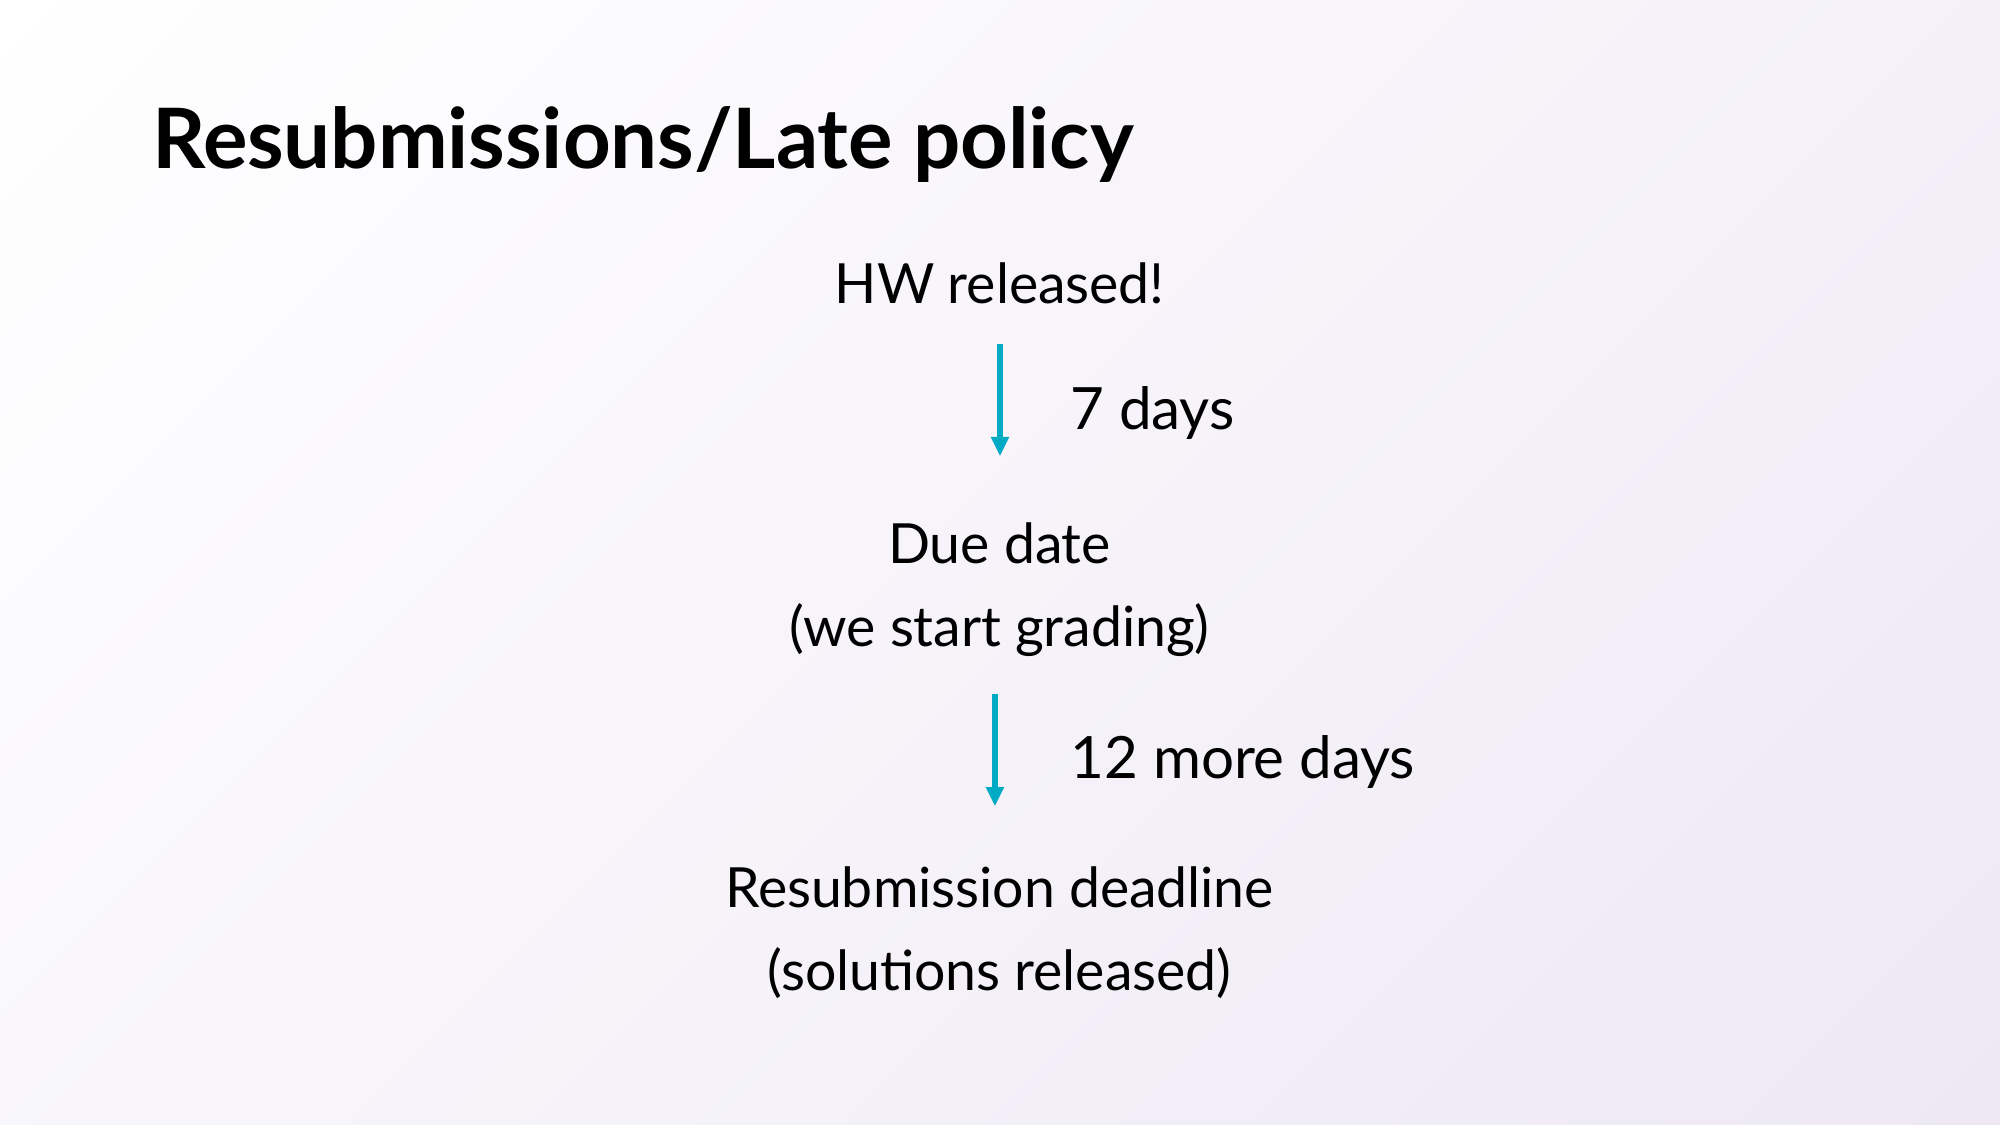

# Resubmissions/Late policy
HW released!

Due date
(we start grading)

Resubmission deadline
(solutions released)
7 days
12 more days